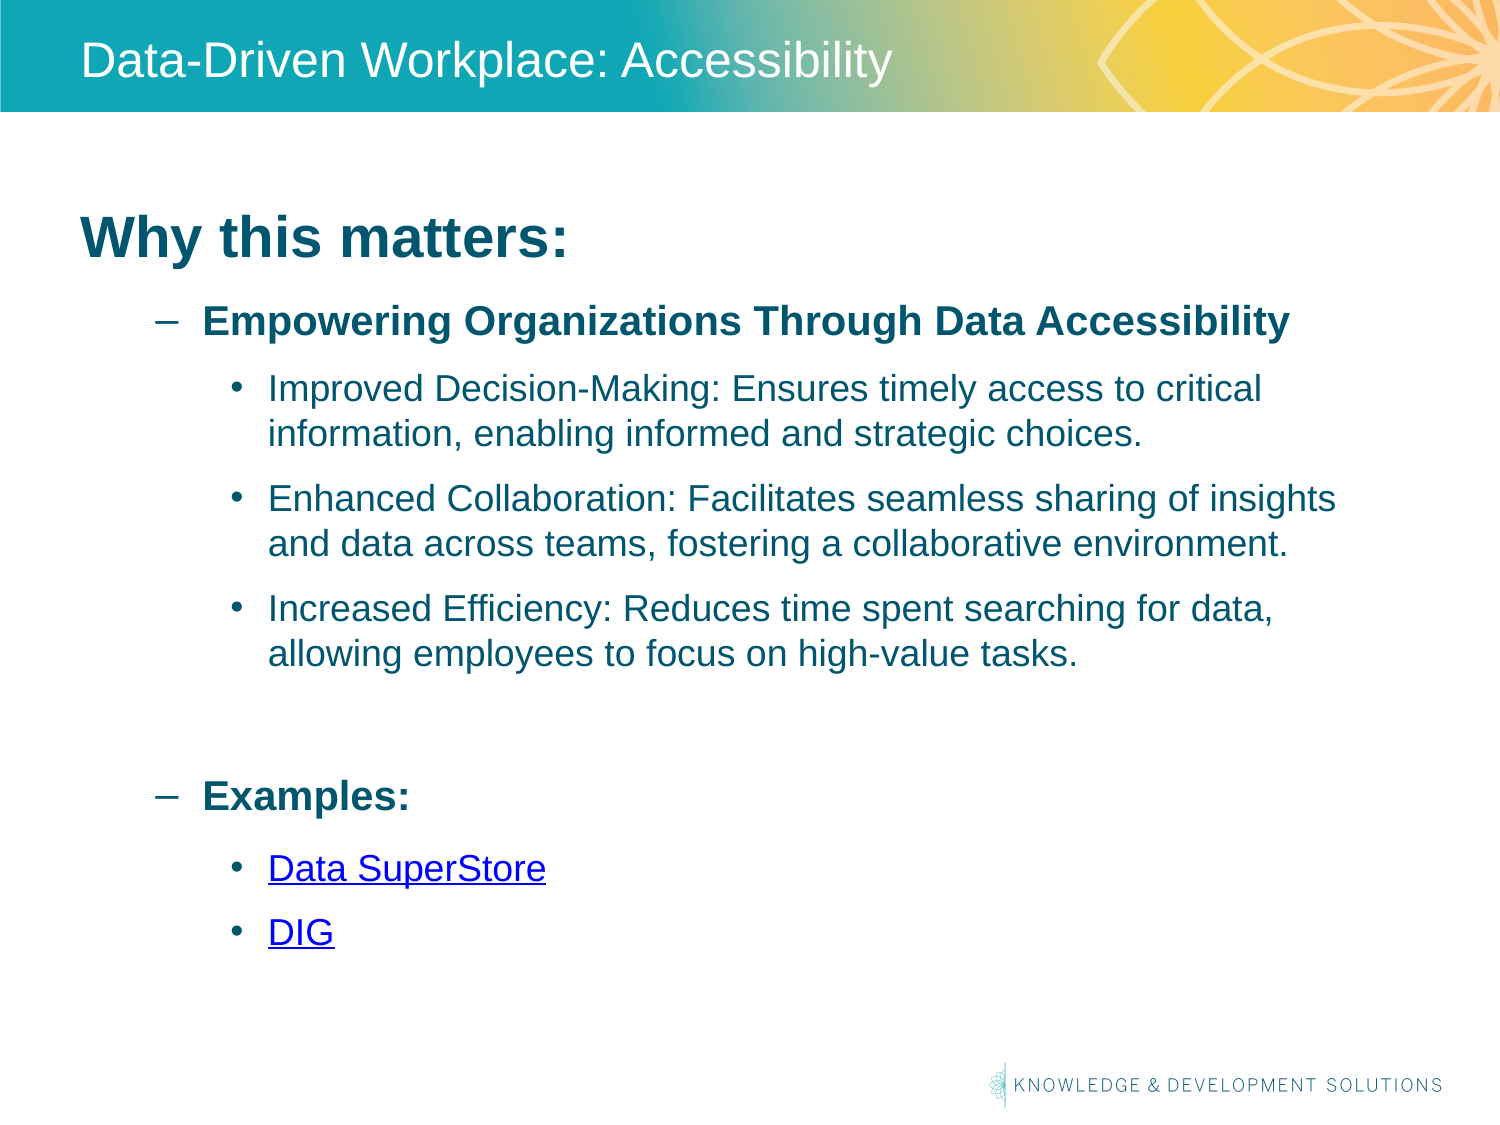

# Data-Driven Workplace: Accessibility
Why this matters:
Empowering Organizations Through Data Accessibility
Improved Decision-Making: Ensures timely access to critical information, enabling informed and strategic choices.
Enhanced Collaboration: Facilitates seamless sharing of insights and data across teams, fostering a collaborative environment.
Increased Efficiency: Reduces time spent searching for data, allowing employees to focus on high-value tasks.

Examples:
Data SuperStore
DIG